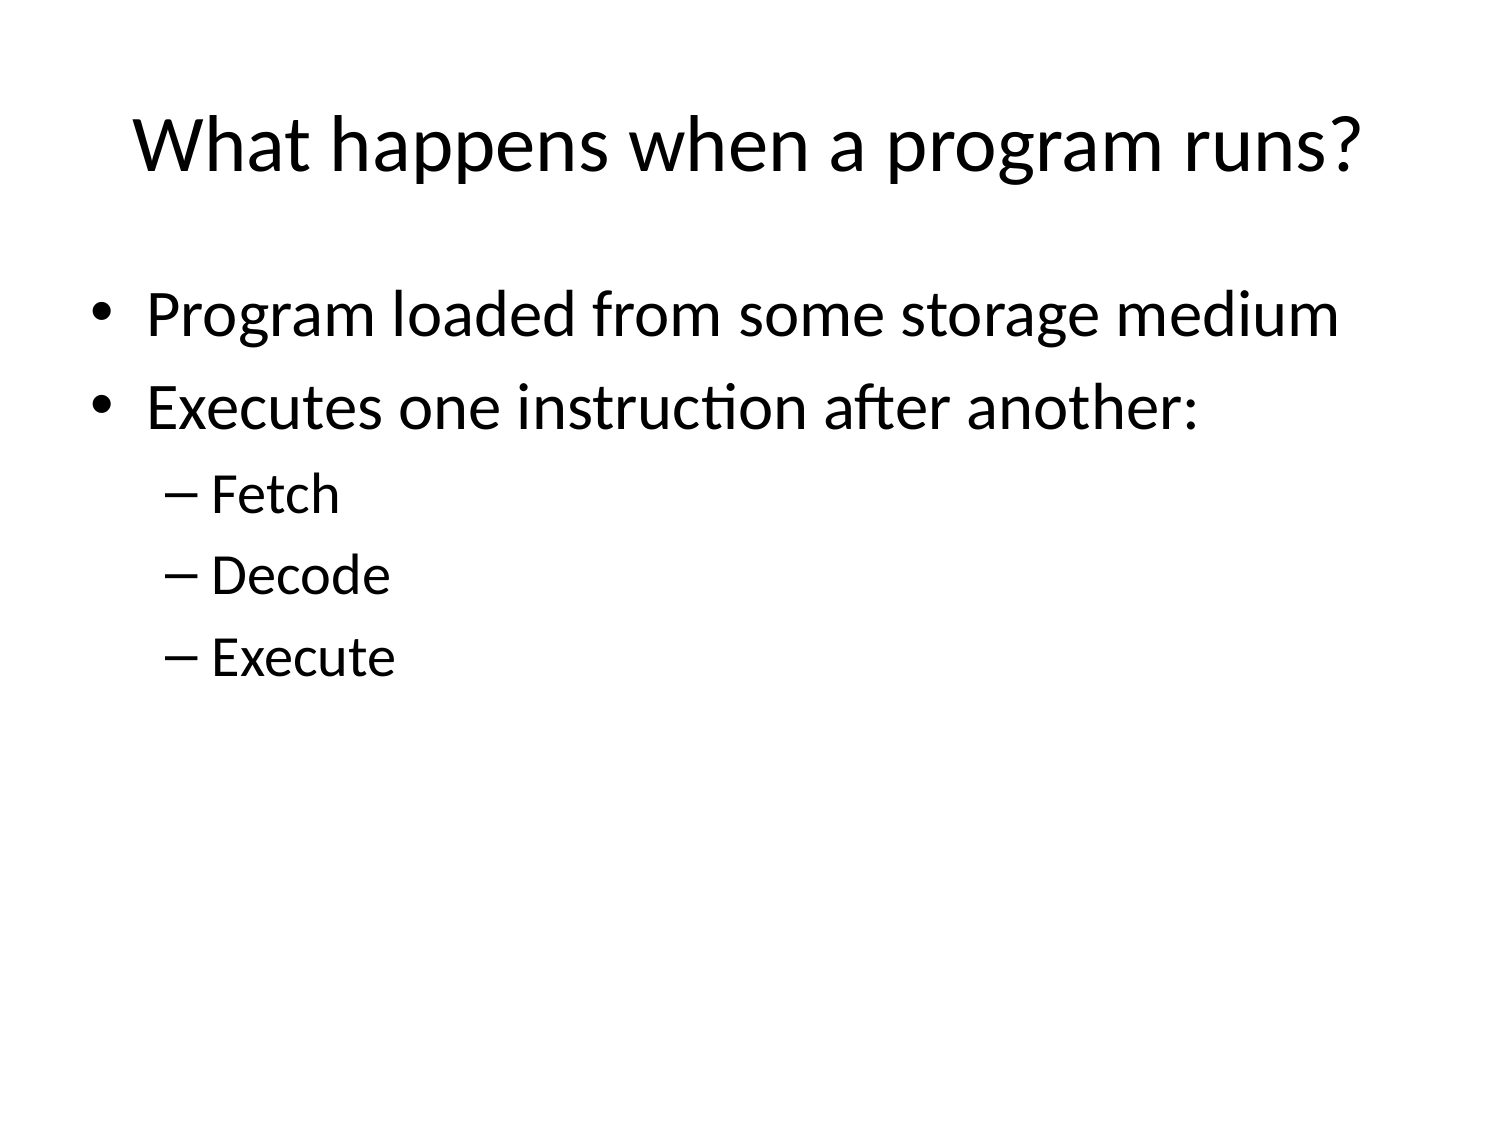

# What happens when a program runs?
Program loaded from some storage medium
Executes one instruction after another:
Fetch
Decode
Execute